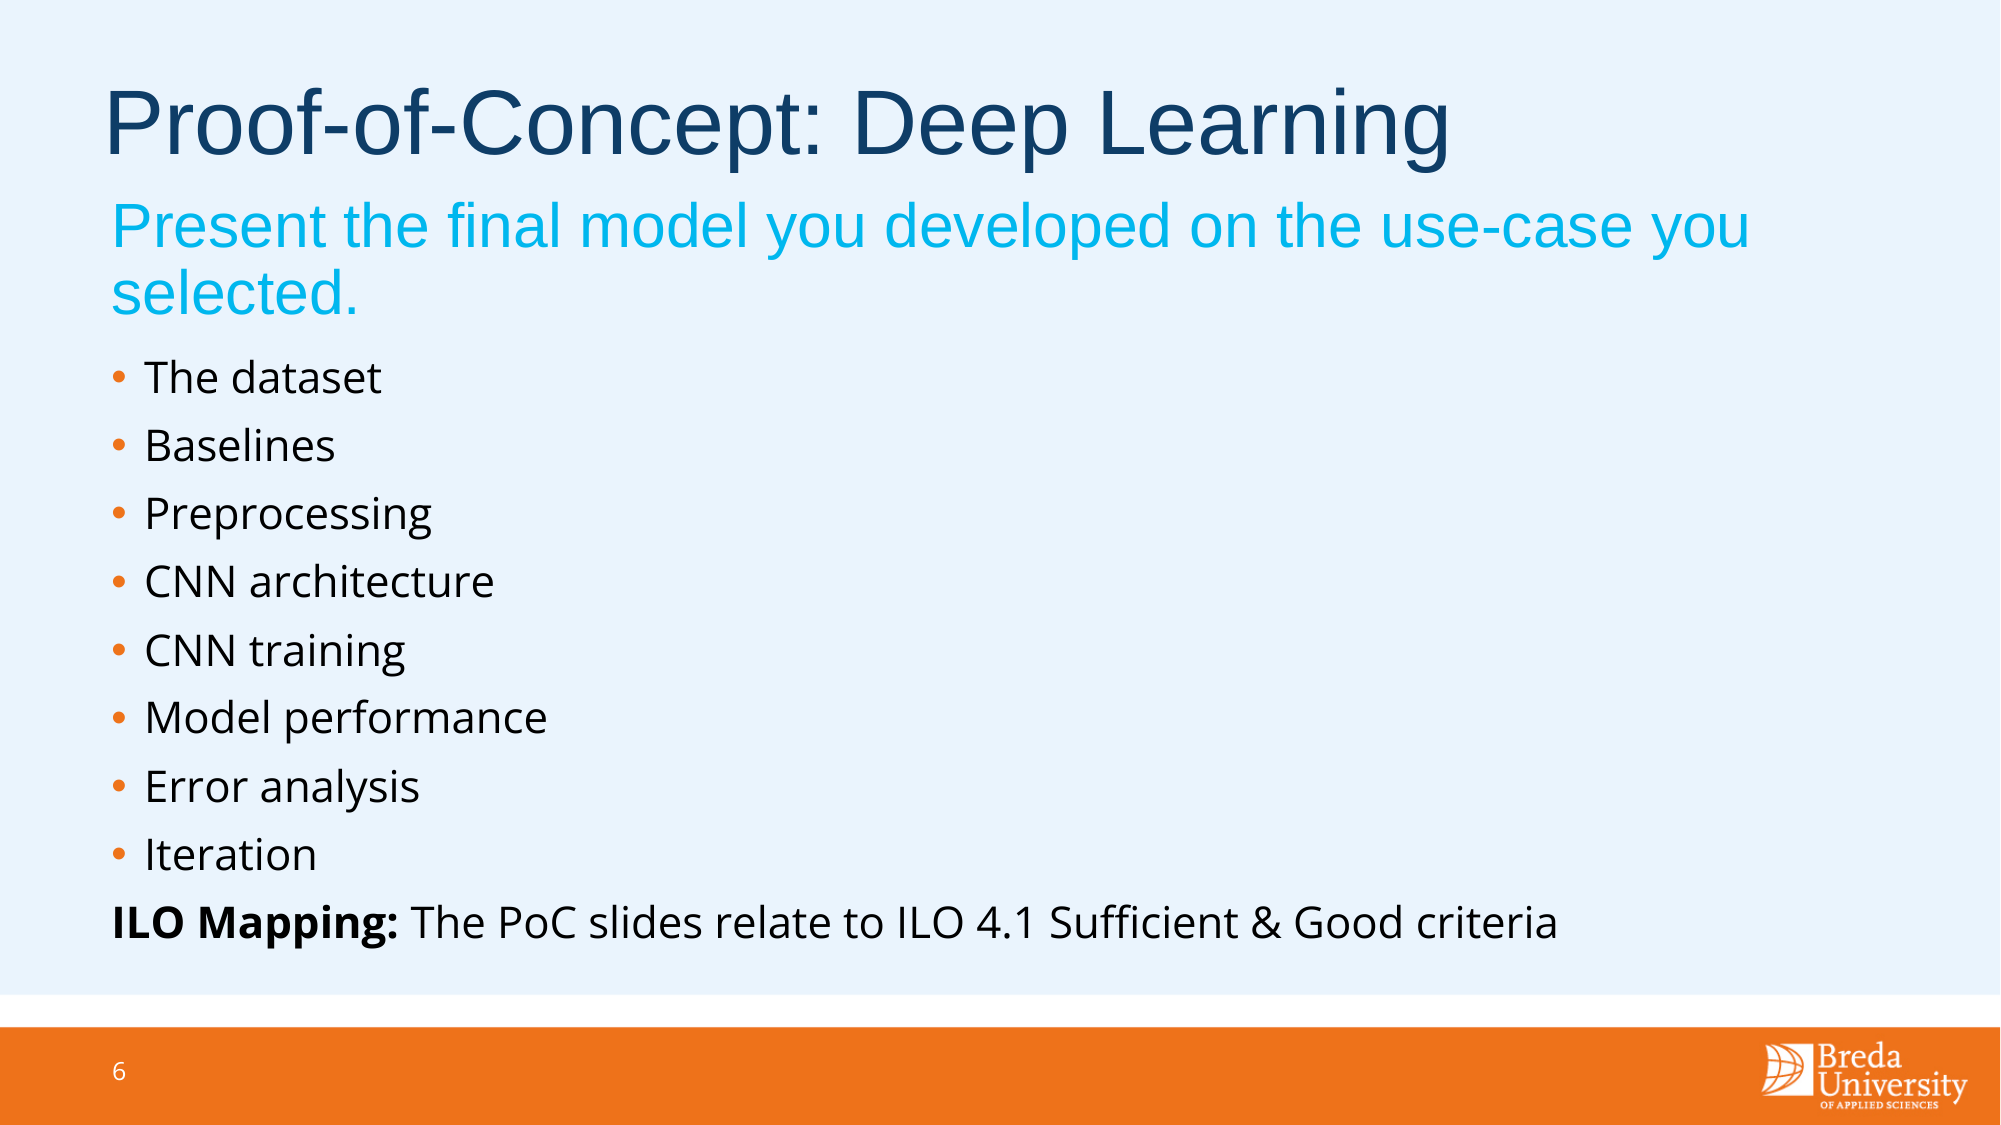

# Proof-of-Concept: Deep Learning
Present the final model you developed on the use-case you selected.
The dataset
Baselines
Preprocessing
CNN architecture
CNN training
Model performance
Error analysis
Iteration
ILO Mapping: The PoC slides relate to ILO 4.1 Sufficient & Good criteria

6